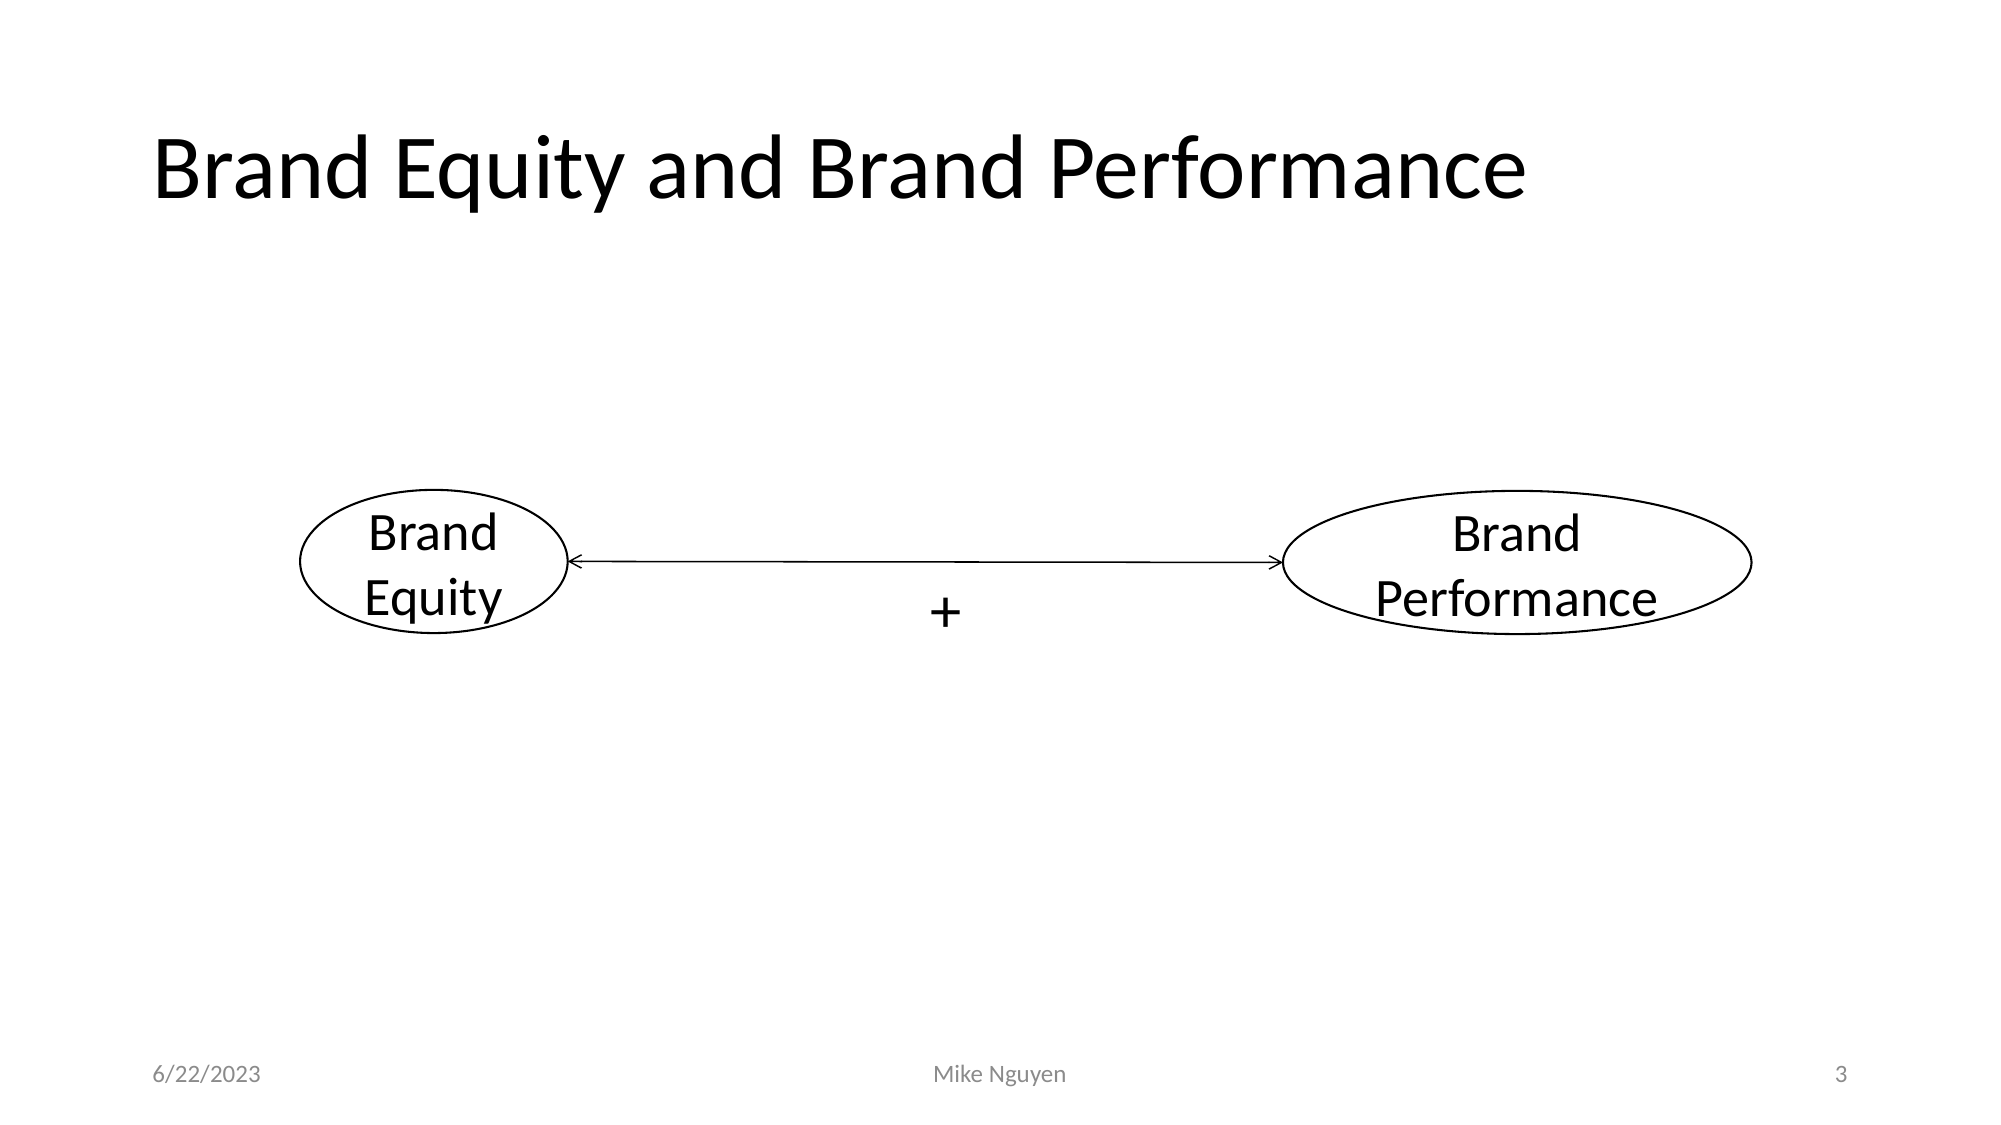

# Brand Equity and Brand Performance
Brand Equity
Brand Performance
+
6/22/2023
Mike Nguyen
3